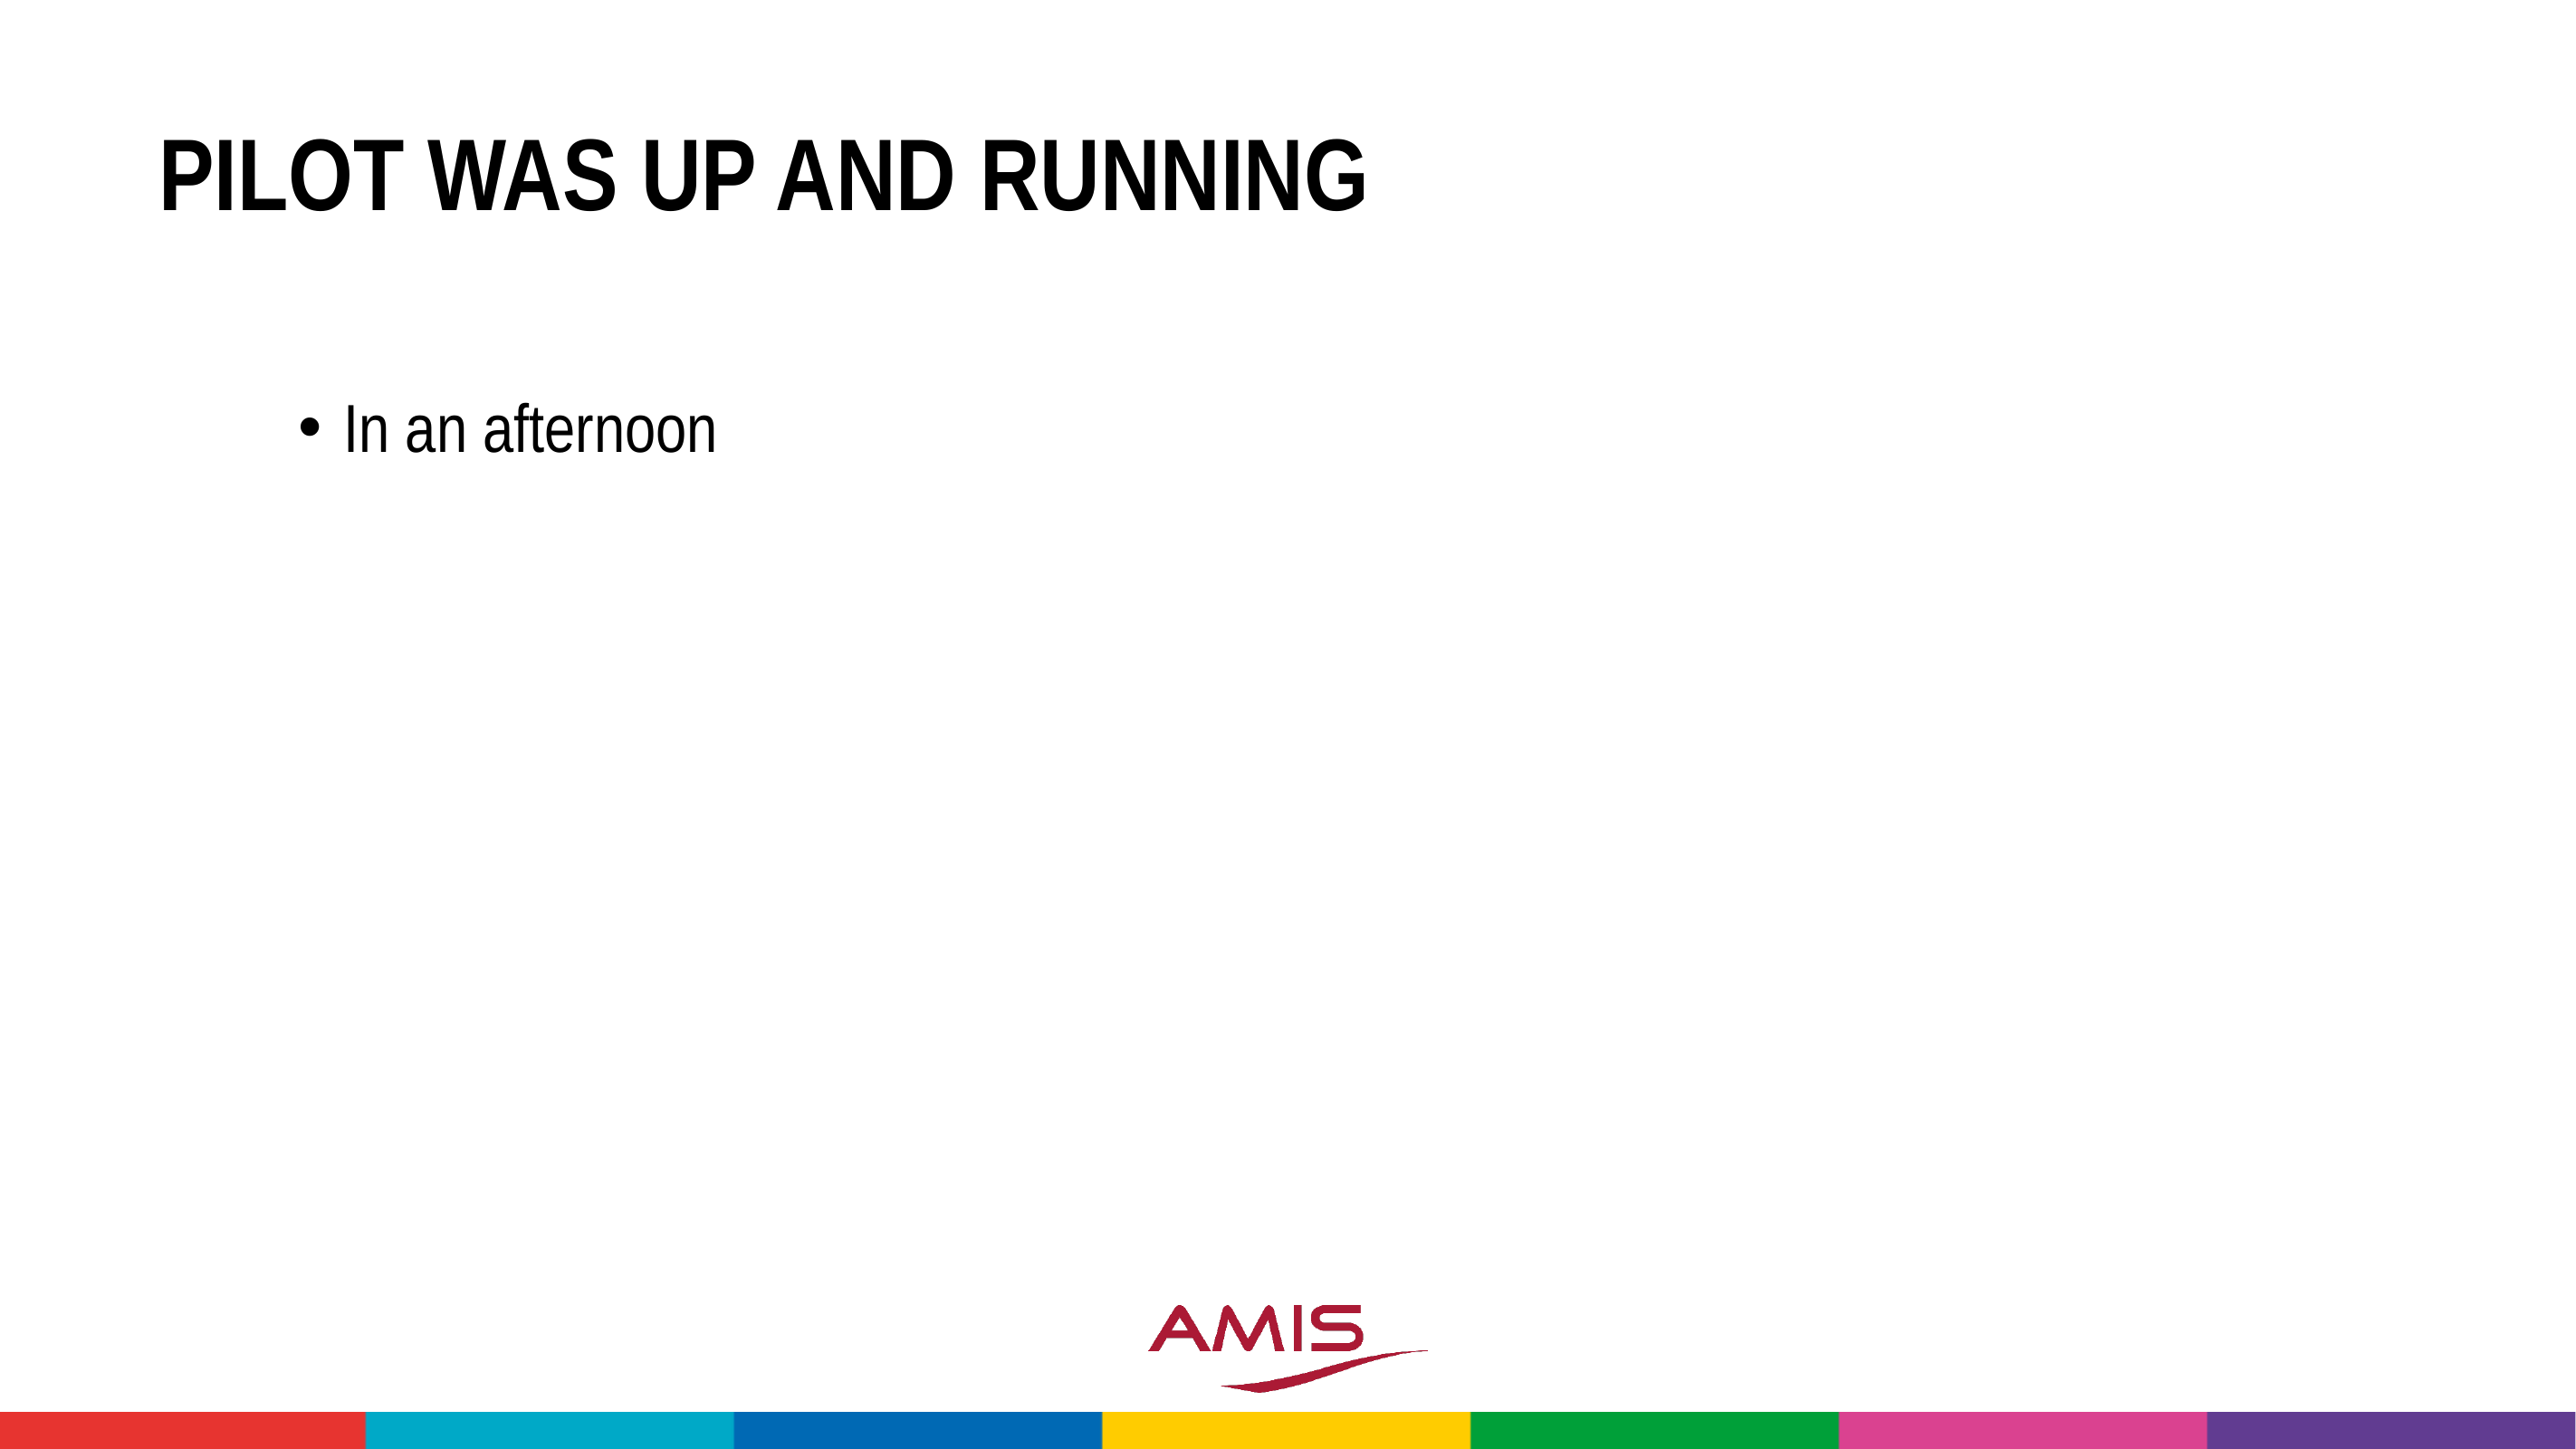

# Pilot was up and running
In an afternoon